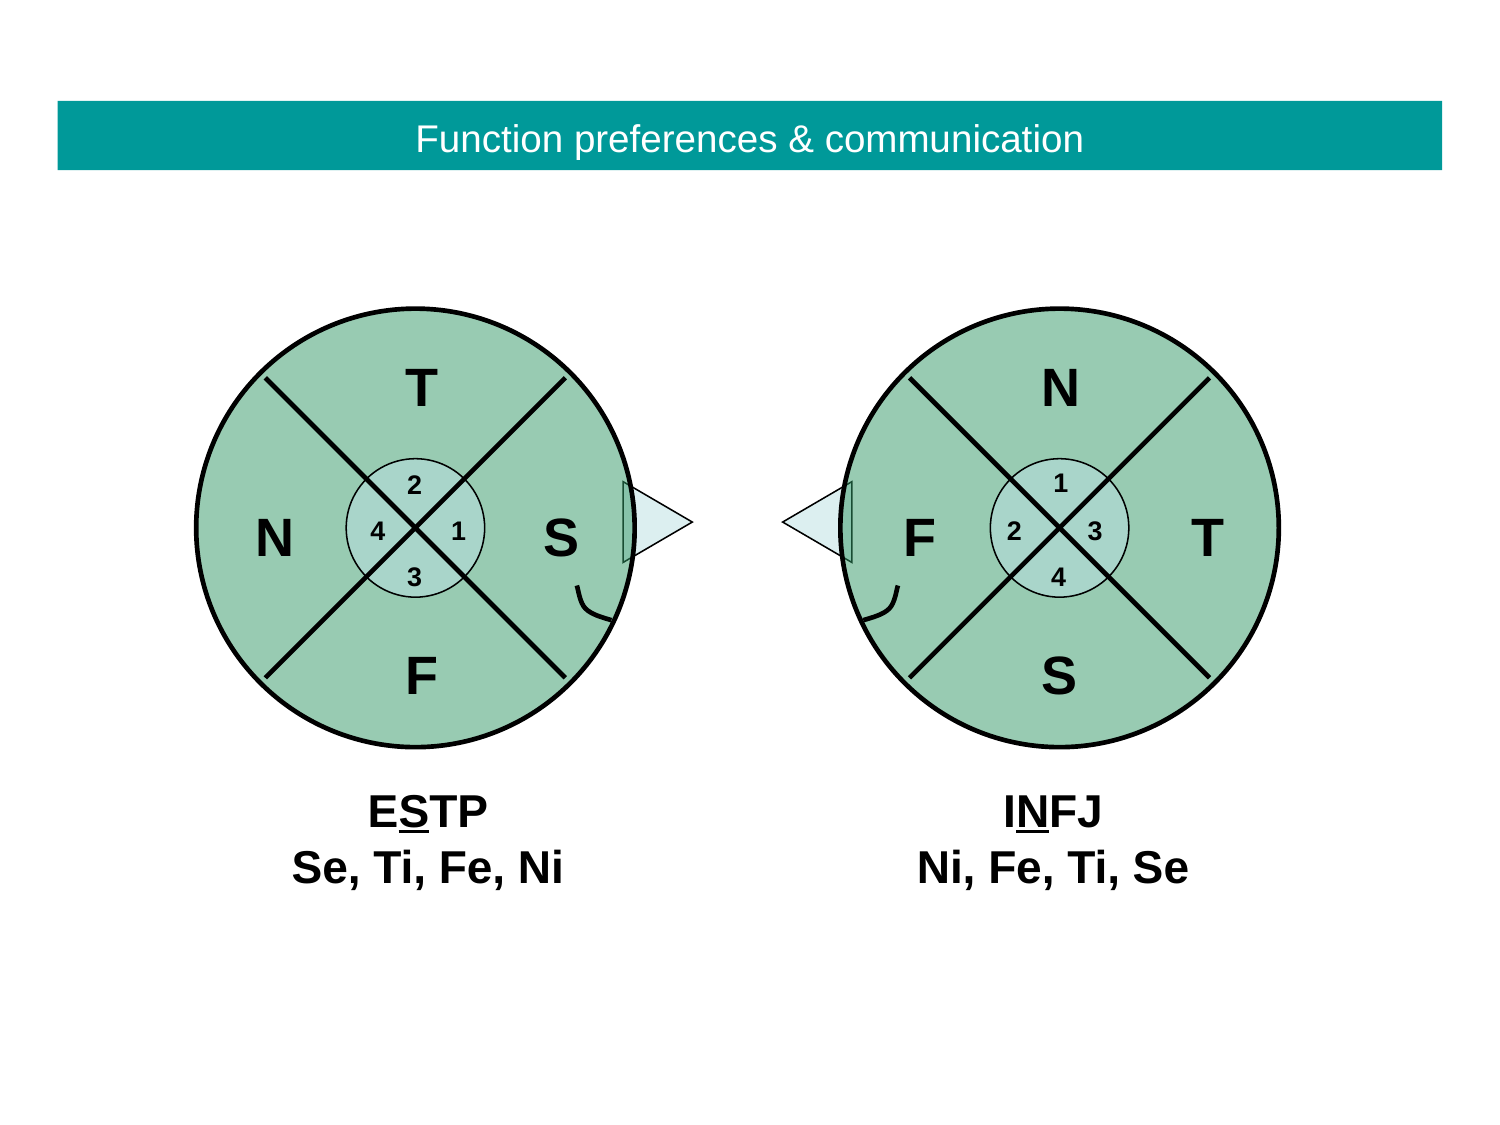

Function preferences & communication

T

2

N
S
4
1
3

F

N

T
F
3
2
4

S
1
ESTP
Se, Ti, Fe, Ni
INFJ
Ni, Fe, Ti, Se